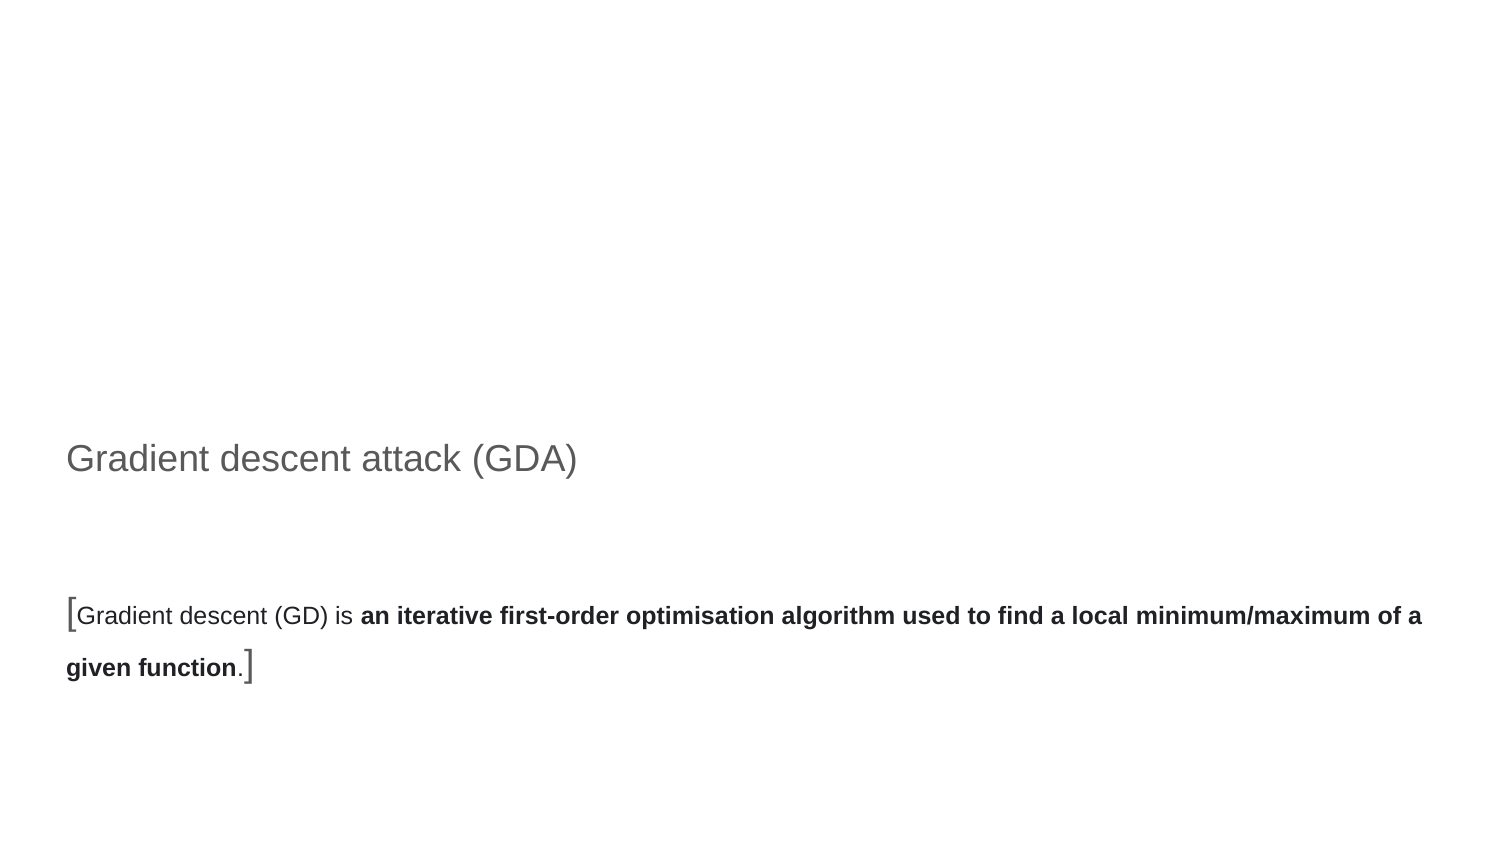

#

Gradient descent attack (GDA)

[Gradient descent (GD) is an iterative first-order optimisation algorithm used to find a local minimum/maximum of a given function.]